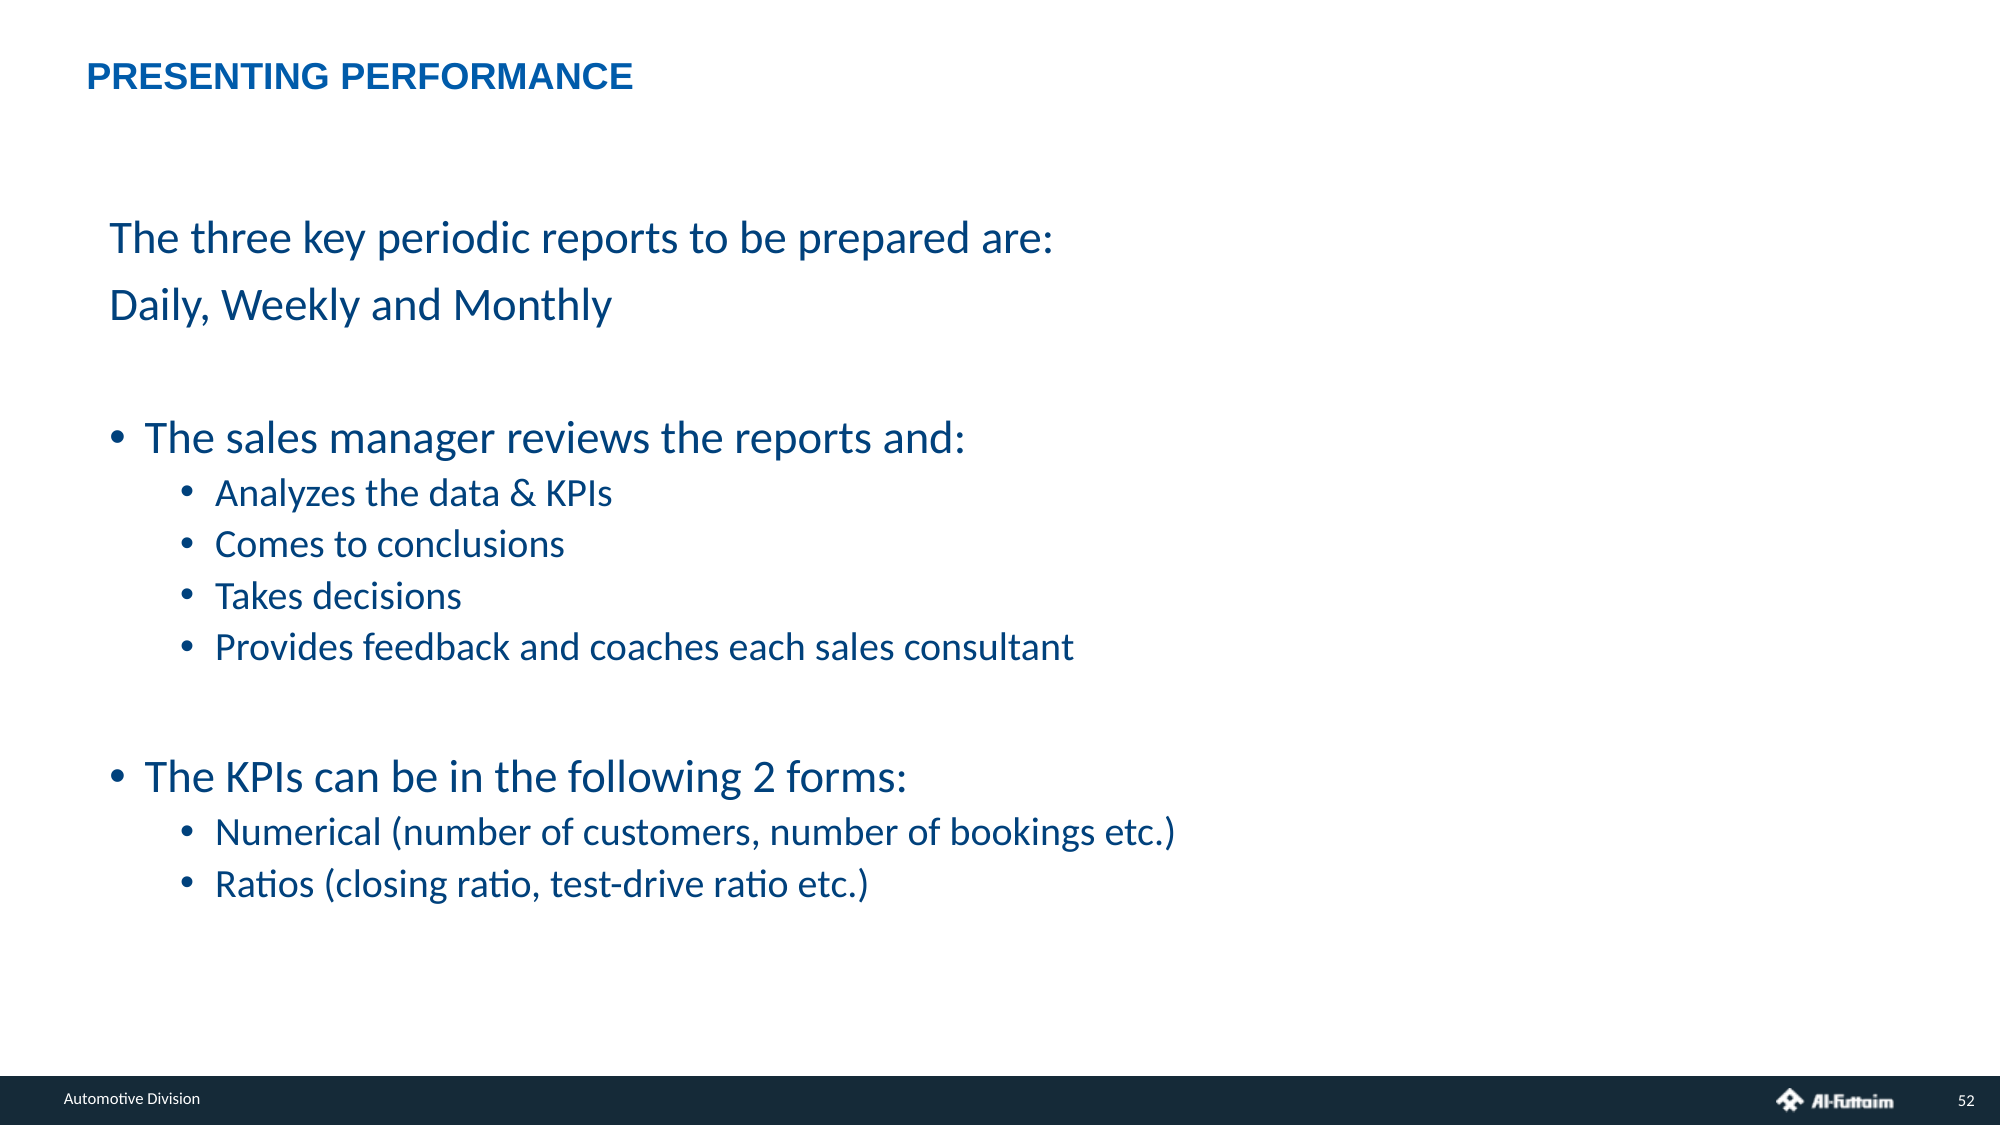

PRESENTING PERFORMANCE
The three key periodic reports to be prepared are:
Daily, Weekly and Monthly

The sales manager reviews the reports and:
Analyzes the data & KPIs
Comes to conclusions
Takes decisions
Provides feedback and coaches each sales consultant

The KPIs can be in the following 2 forms:
Numerical (number of customers, number of bookings etc.)
Ratios (closing ratio, test-drive ratio etc.)